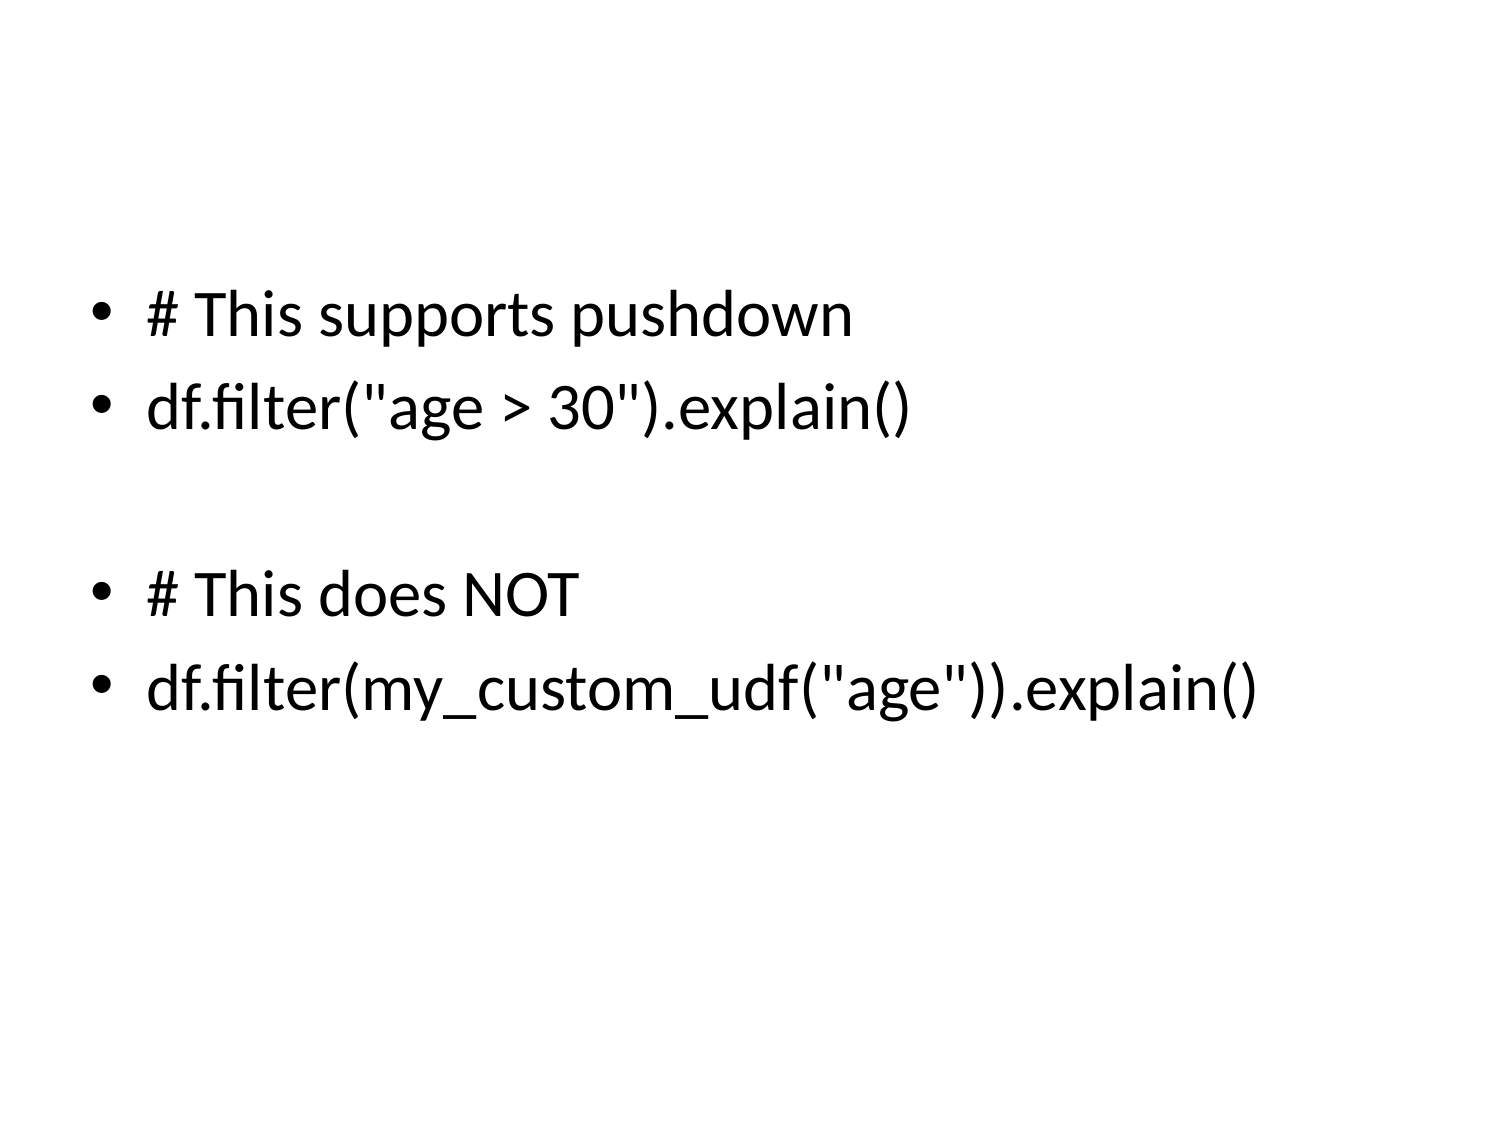

# This supports pushdown
df.filter("age > 30").explain()

# This does NOT
df.filter(my_custom_udf("age")).explain()